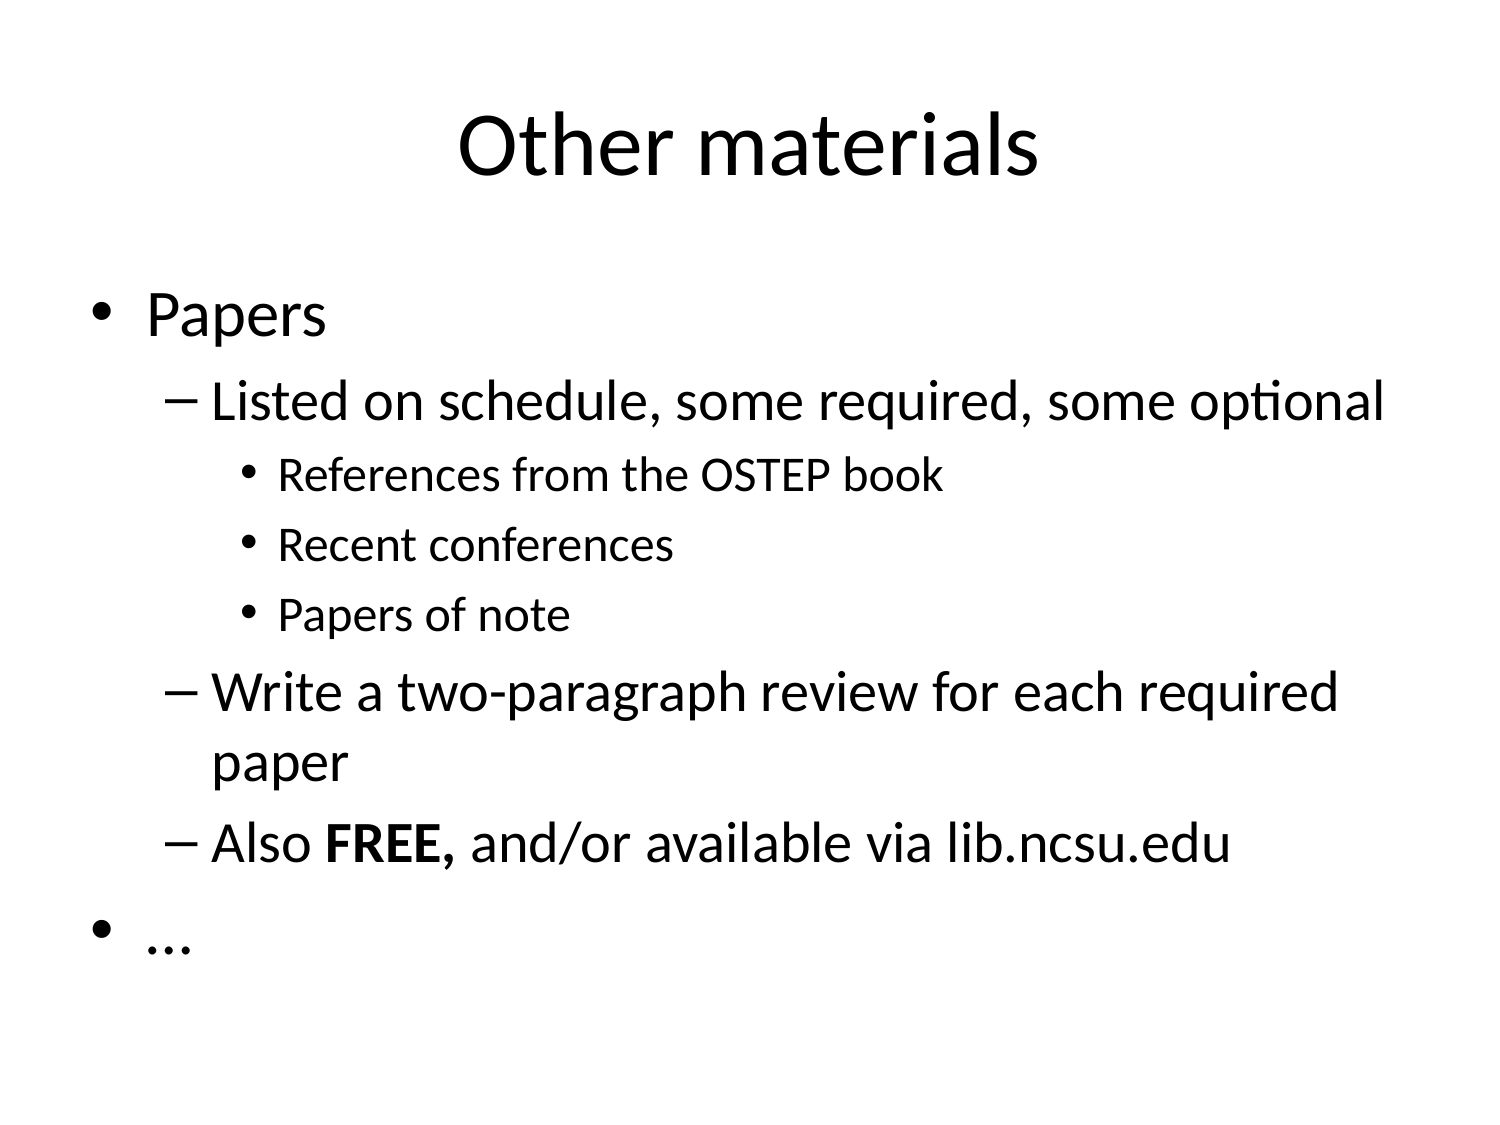

# Other materials
Papers
Listed on schedule, some required, some optional
References from the OSTEP book
Recent conferences
Papers of note
Write a two-paragraph review for each required paper
Also FREE, and/or available via lib.ncsu.edu
…